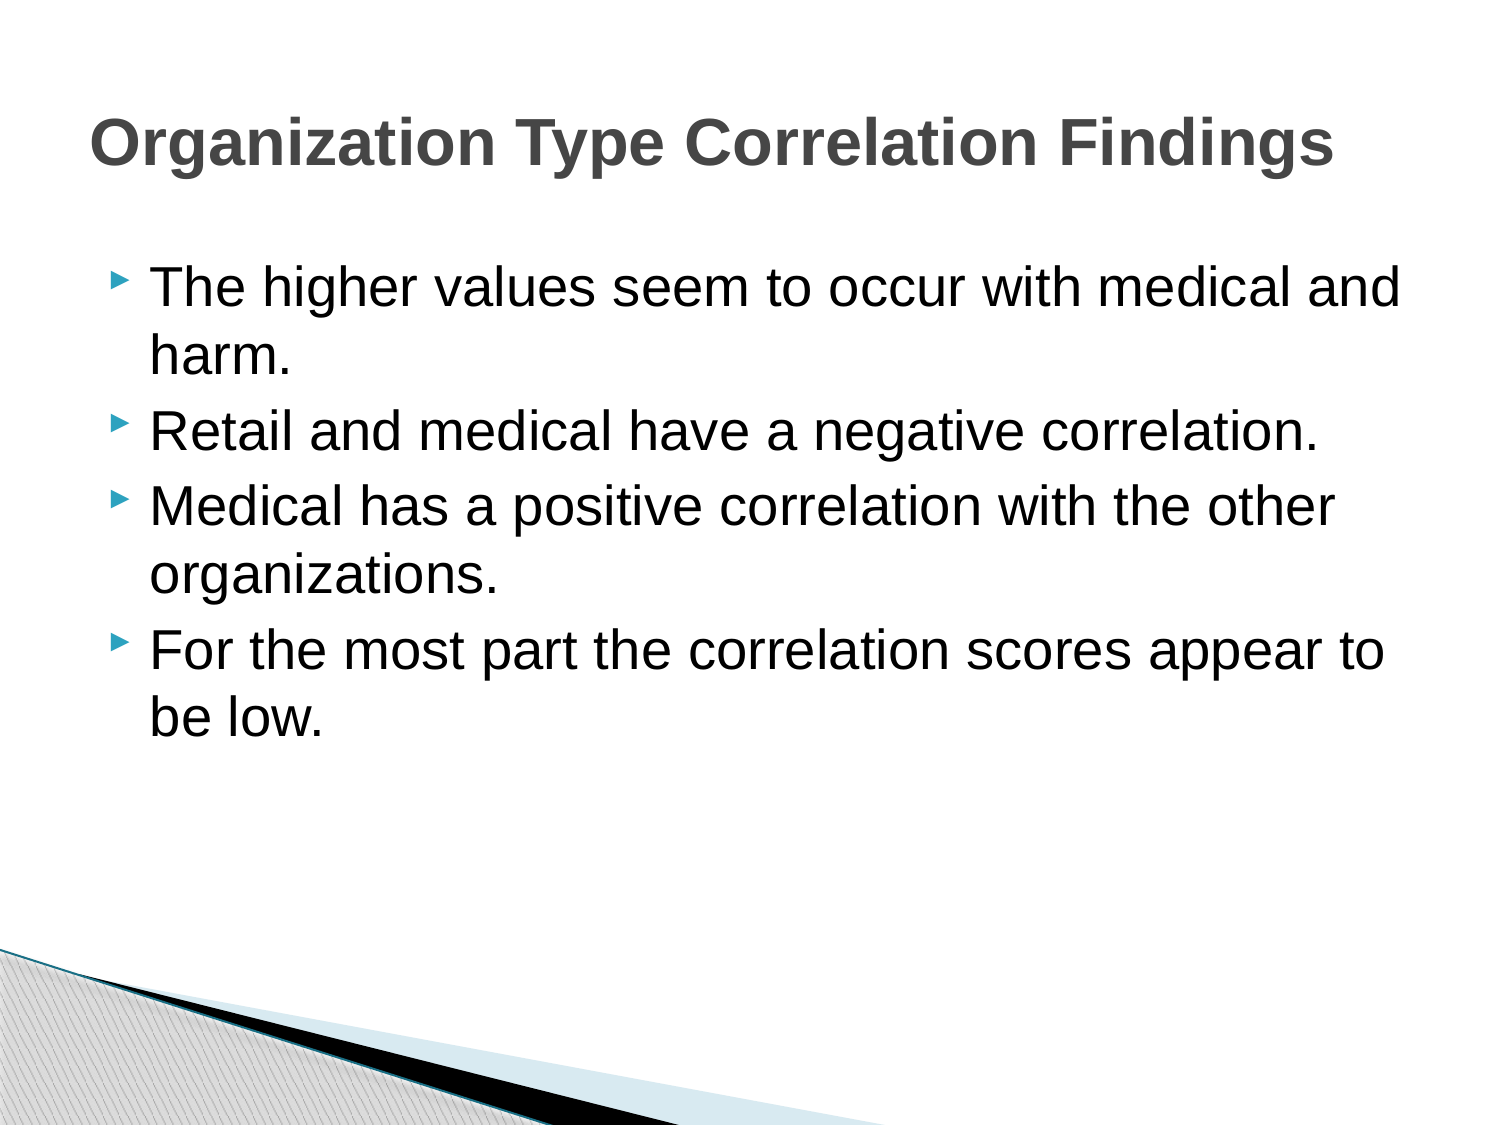

# Organization Type Correlation Findings
The higher values seem to occur with medical and harm.
Retail and medical have a negative correlation.
Medical has a positive correlation with the other organizations.
For the most part the correlation scores appear to be low.